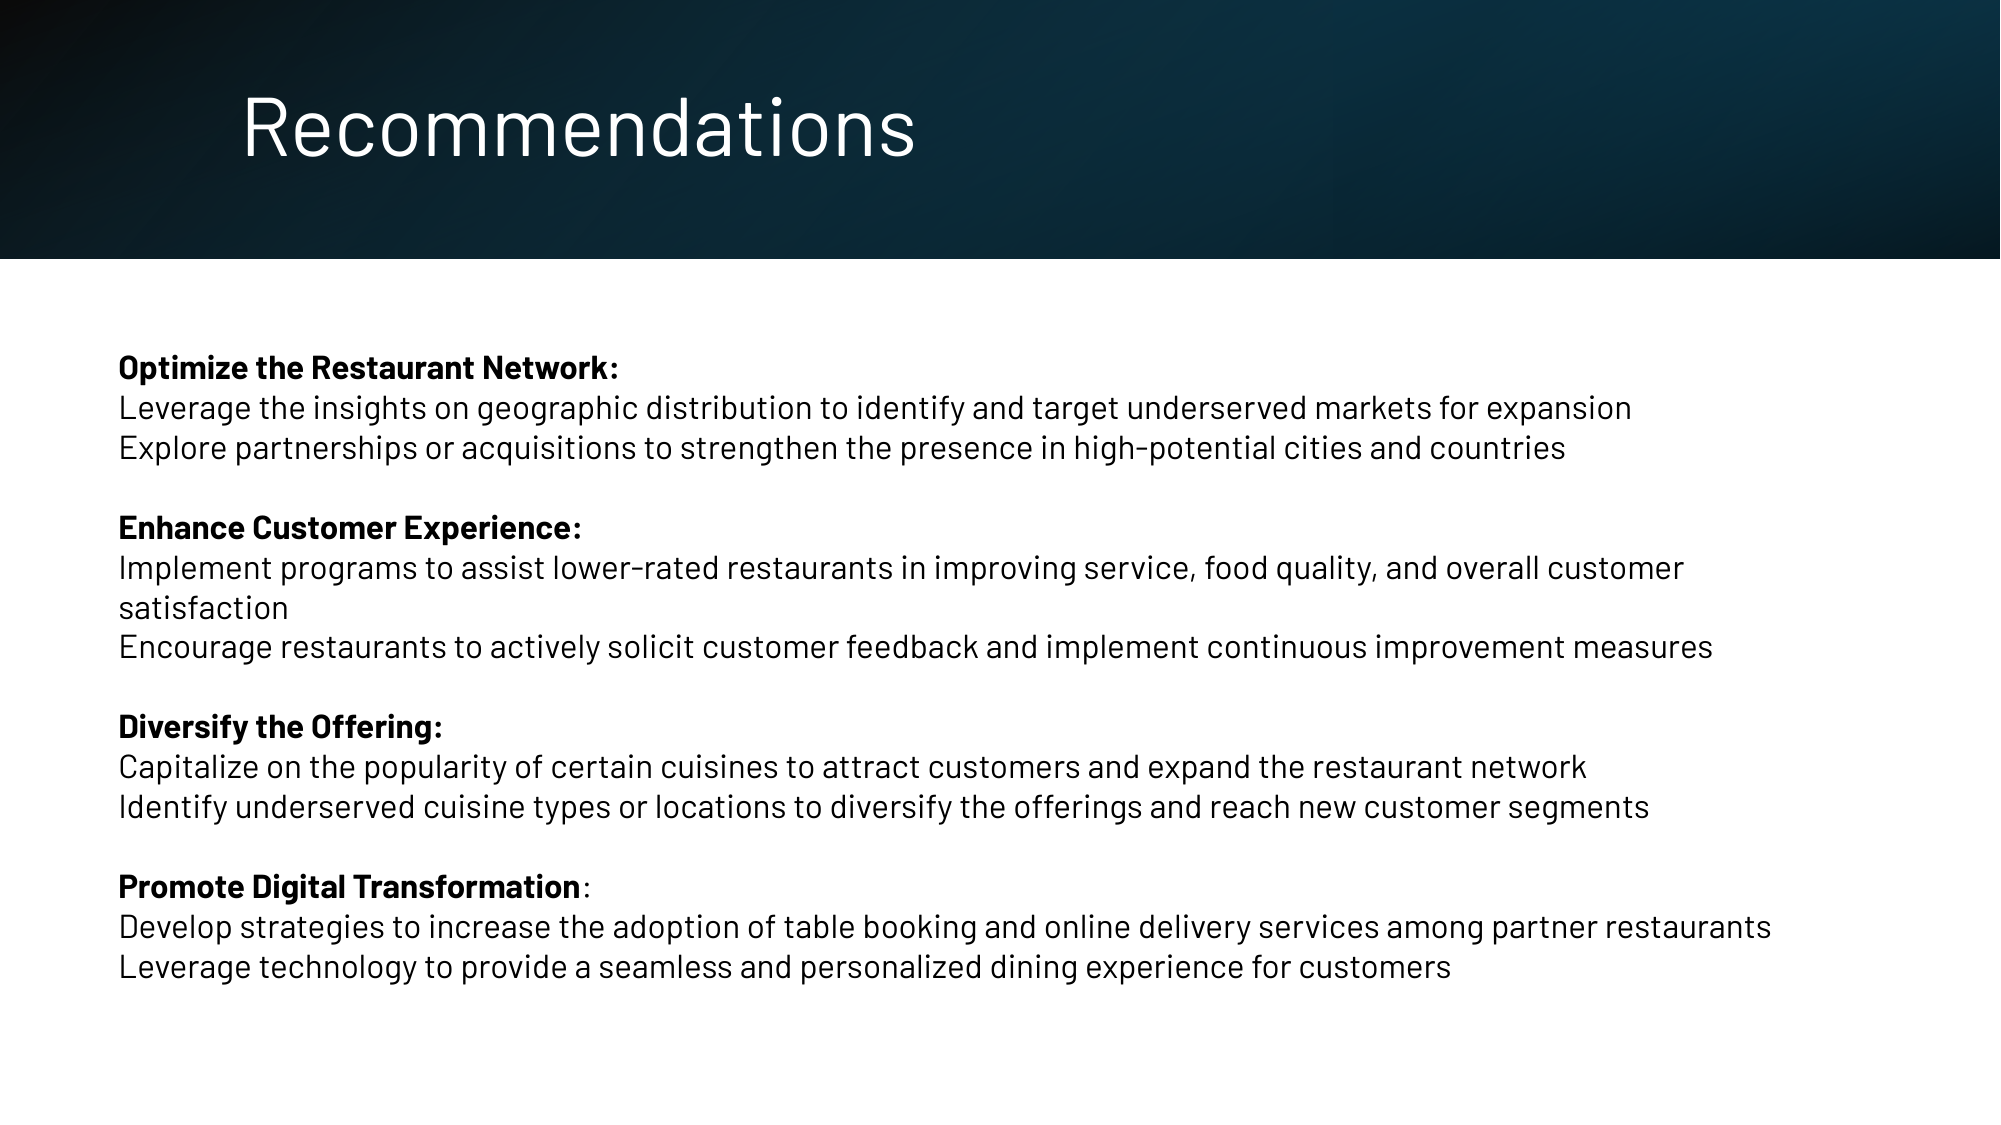

# Recommendations
Optimize the Restaurant Network:
Leverage the insights on geographic distribution to identify and target underserved markets for expansion
Explore partnerships or acquisitions to strengthen the presence in high-potential cities and countries

Enhance Customer Experience:
Implement programs to assist lower-rated restaurants in improving service, food quality, and overall customer satisfaction
Encourage restaurants to actively solicit customer feedback and implement continuous improvement measures

Diversify the Offering:
Capitalize on the popularity of certain cuisines to attract customers and expand the restaurant network
Identify underserved cuisine types or locations to diversify the offerings and reach new customer segments

Promote Digital Transformation:
Develop strategies to increase the adoption of table booking and online delivery services among partner restaurants
Leverage technology to provide a seamless and personalized dining experience for customers